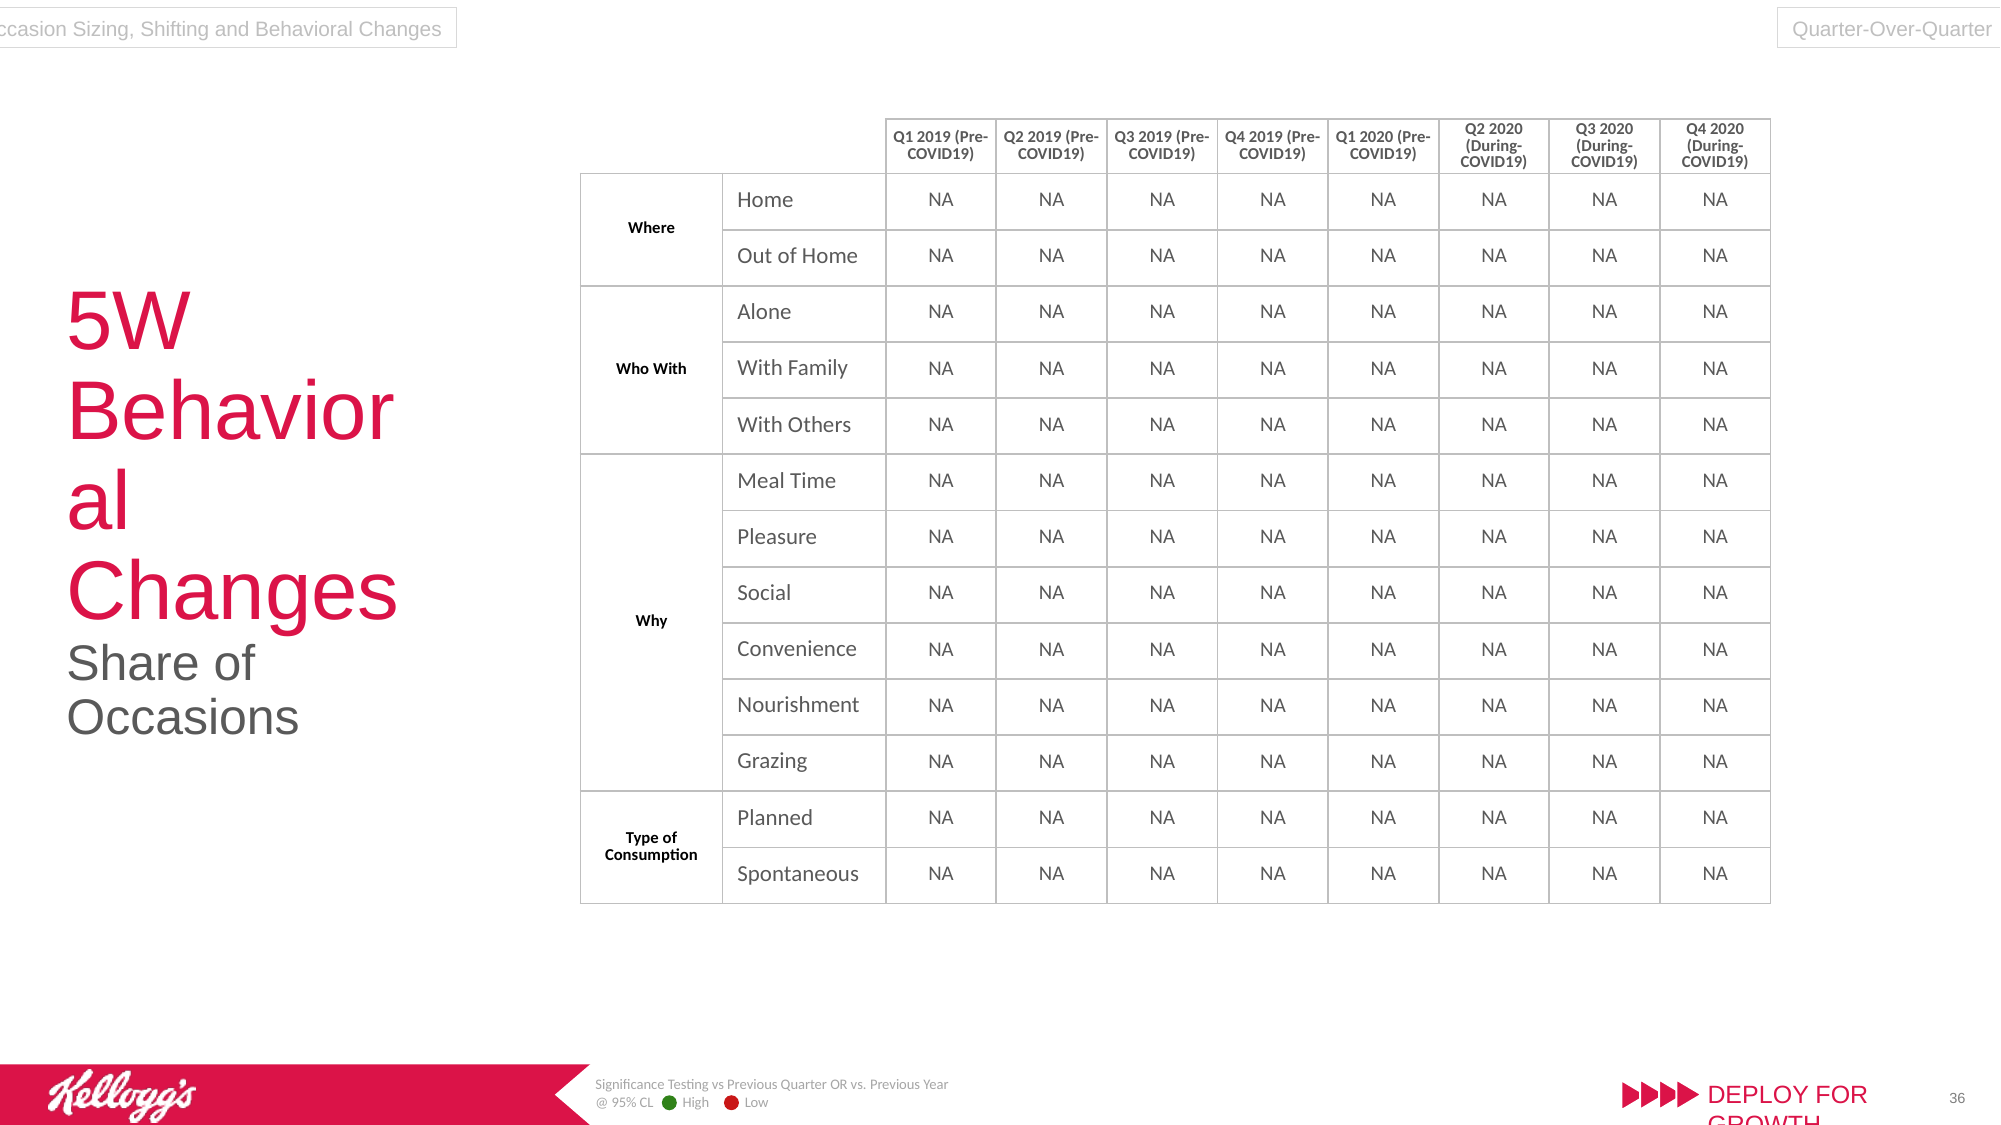

Quarter-Over-Quarter
Occasion Sizing, Shifting and Behavioral Changes
|  |  | Q1 2019 (Pre-COVID19) | Q2 2019 (Pre-COVID19) | Q3 2019 (Pre-COVID19) | Q4 2019 (Pre-COVID19) | Q1 2020 (Pre-COVID19) | Q2 2020 (During-COVID19) | Q3 2020 (During-COVID19) | Q4 2020 (During-COVID19) |
| --- | --- | --- | --- | --- | --- | --- | --- | --- | --- |
| Where | Home | NA | NA | NA | NA | NA | NA | NA | NA |
|  | Out of Home | NA | NA | NA | NA | NA | NA | NA | NA |
| Who With | Alone | NA | NA | NA | NA | NA | NA | NA | NA |
|  | With Family | NA | NA | NA | NA | NA | NA | NA | NA |
|  | With Others | NA | NA | NA | NA | NA | NA | NA | NA |
| Why | Meal Time | NA | NA | NA | NA | NA | NA | NA | NA |
|  | Pleasure | NA | NA | NA | NA | NA | NA | NA | NA |
|  | Social | NA | NA | NA | NA | NA | NA | NA | NA |
|  | Convenience | NA | NA | NA | NA | NA | NA | NA | NA |
|  | Nourishment | NA | NA | NA | NA | NA | NA | NA | NA |
|  | Grazing | NA | NA | NA | NA | NA | NA | NA | NA |
| Type of Consumption | Planned | NA | NA | NA | NA | NA | NA | NA | NA |
|  | Spontaneous | NA | NA | NA | NA | NA | NA | NA | NA |
5W Behavioral Changes
Share of Occasions
Significance Testing vs Previous Quarter OR vs. Previous Year
@ 95% CL         High           Low
36